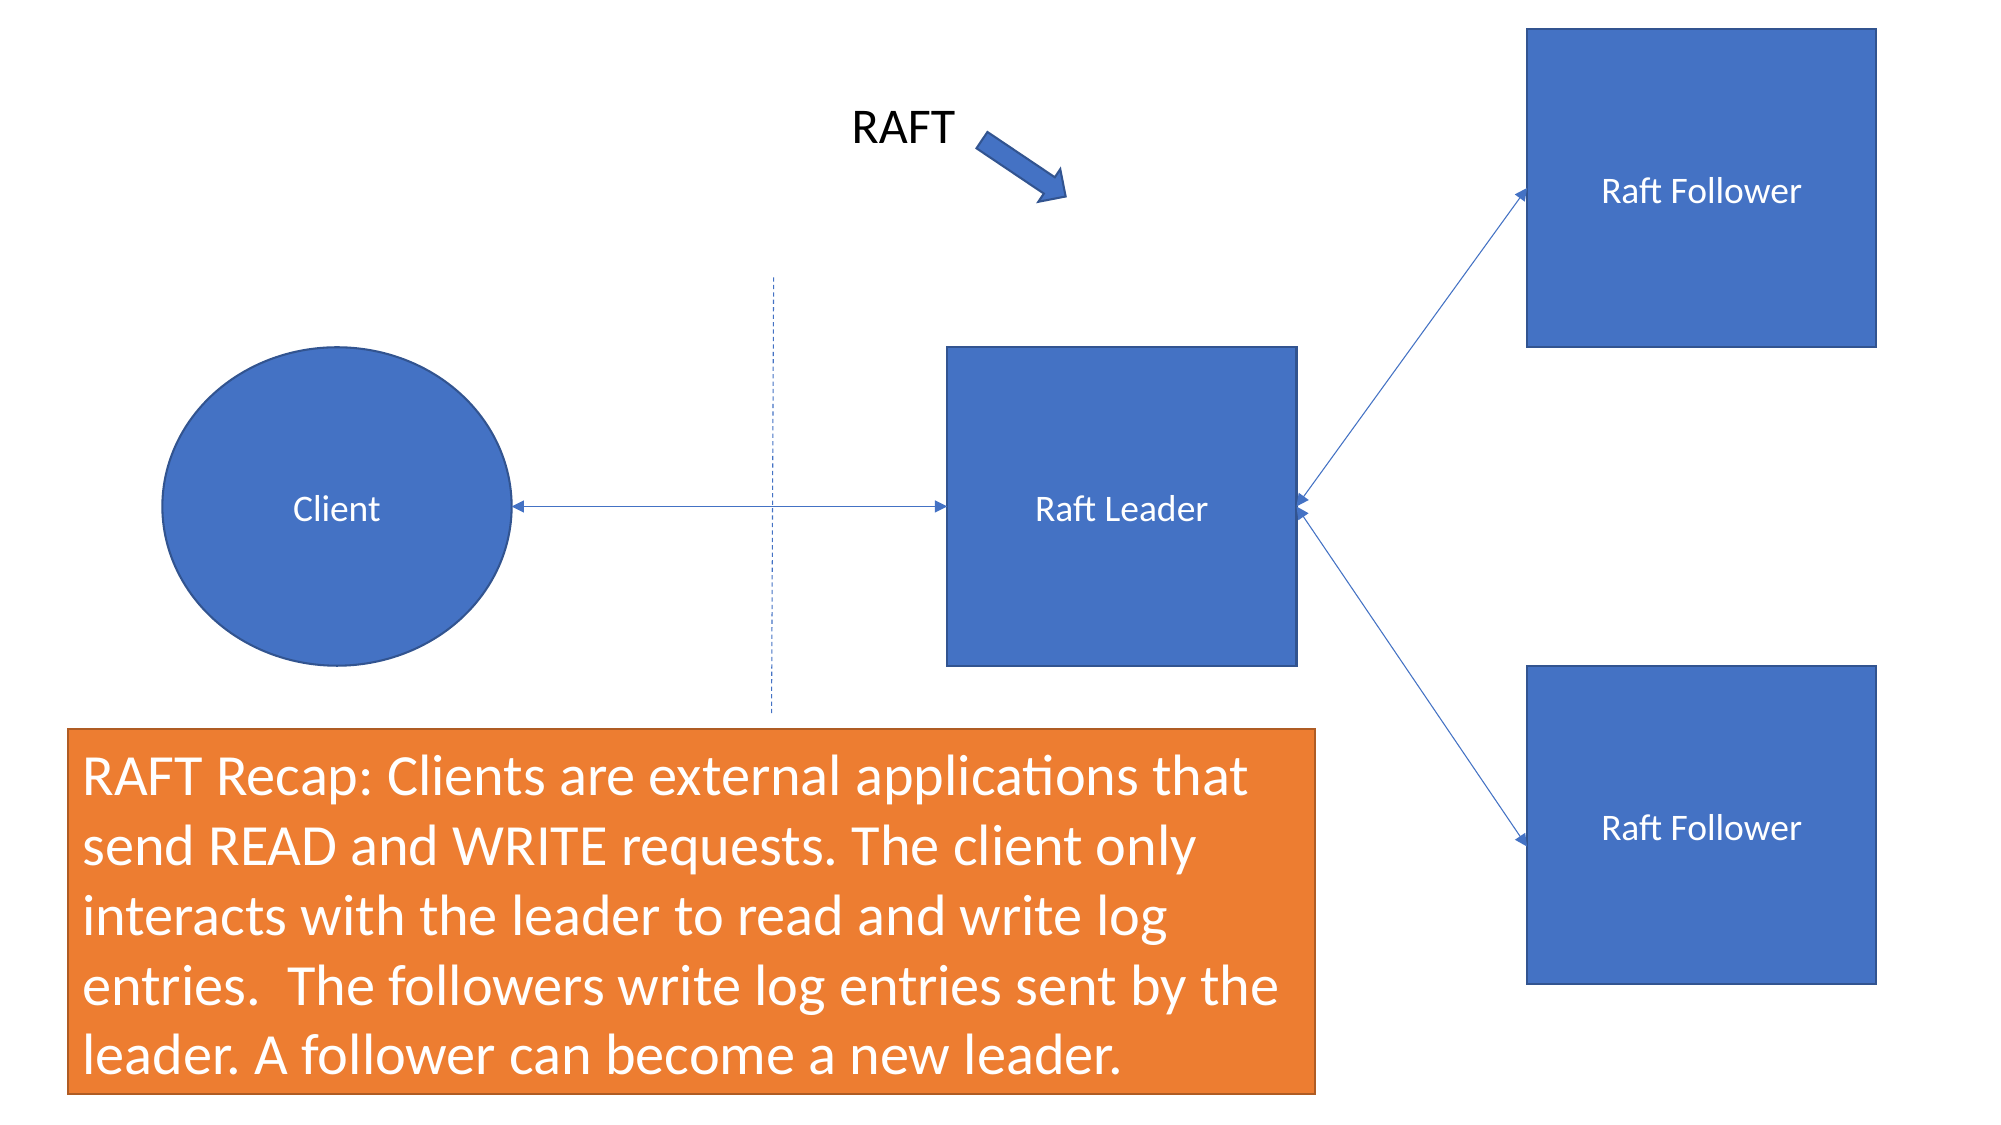

Raft Follower
RAFT

Client
Raft Leader
Raft Follower
RAFT Recap: Clients are external applications that send READ and WRITE requests. The client only interacts with the leader to read and write log entries.  The followers write log entries sent by the leader. A follower can become a new leader.